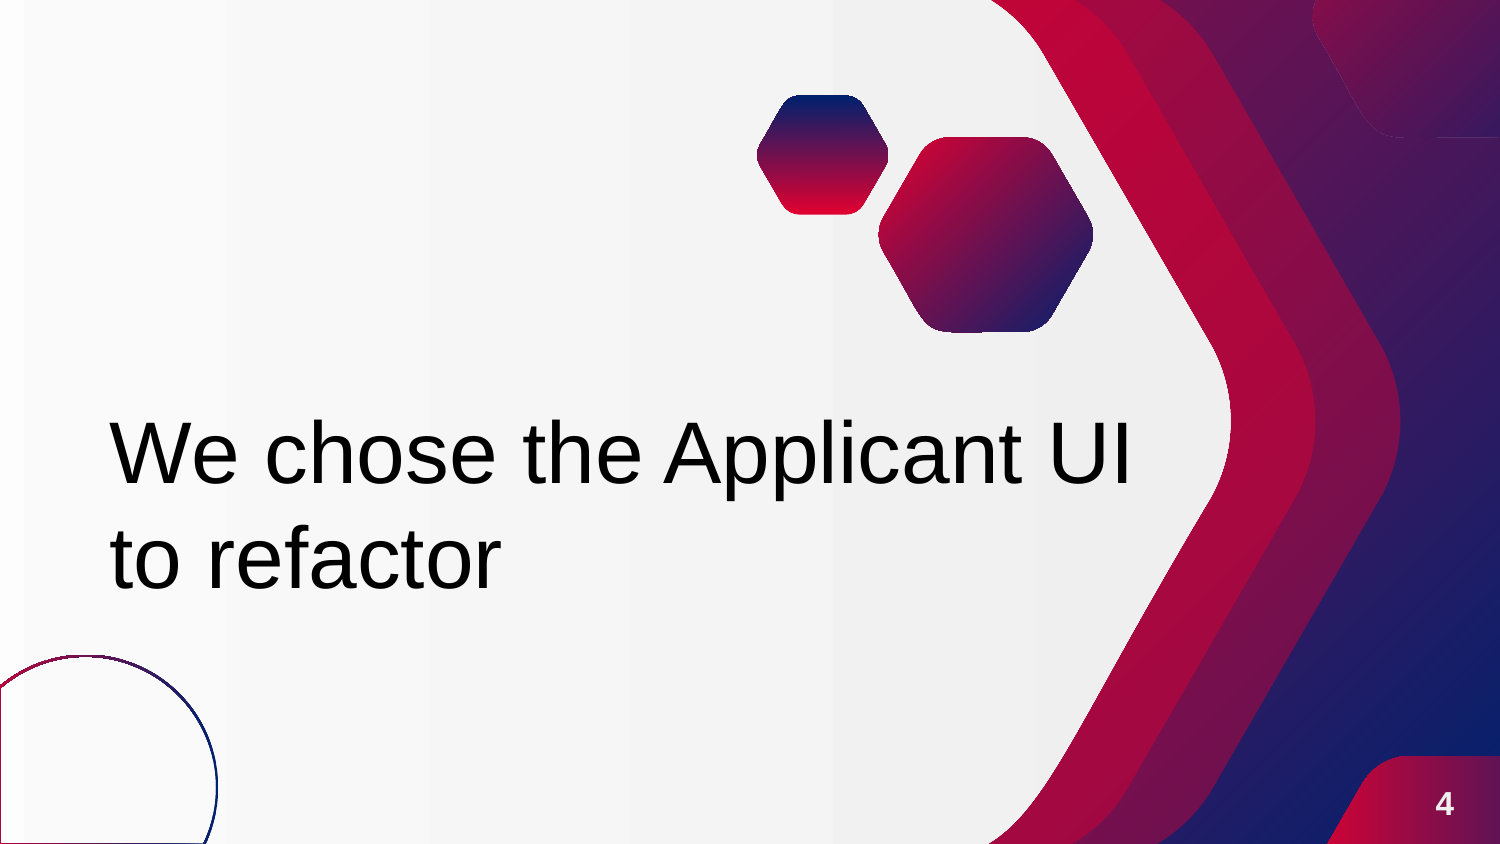

# We chose the Applicant UI to refactor
4